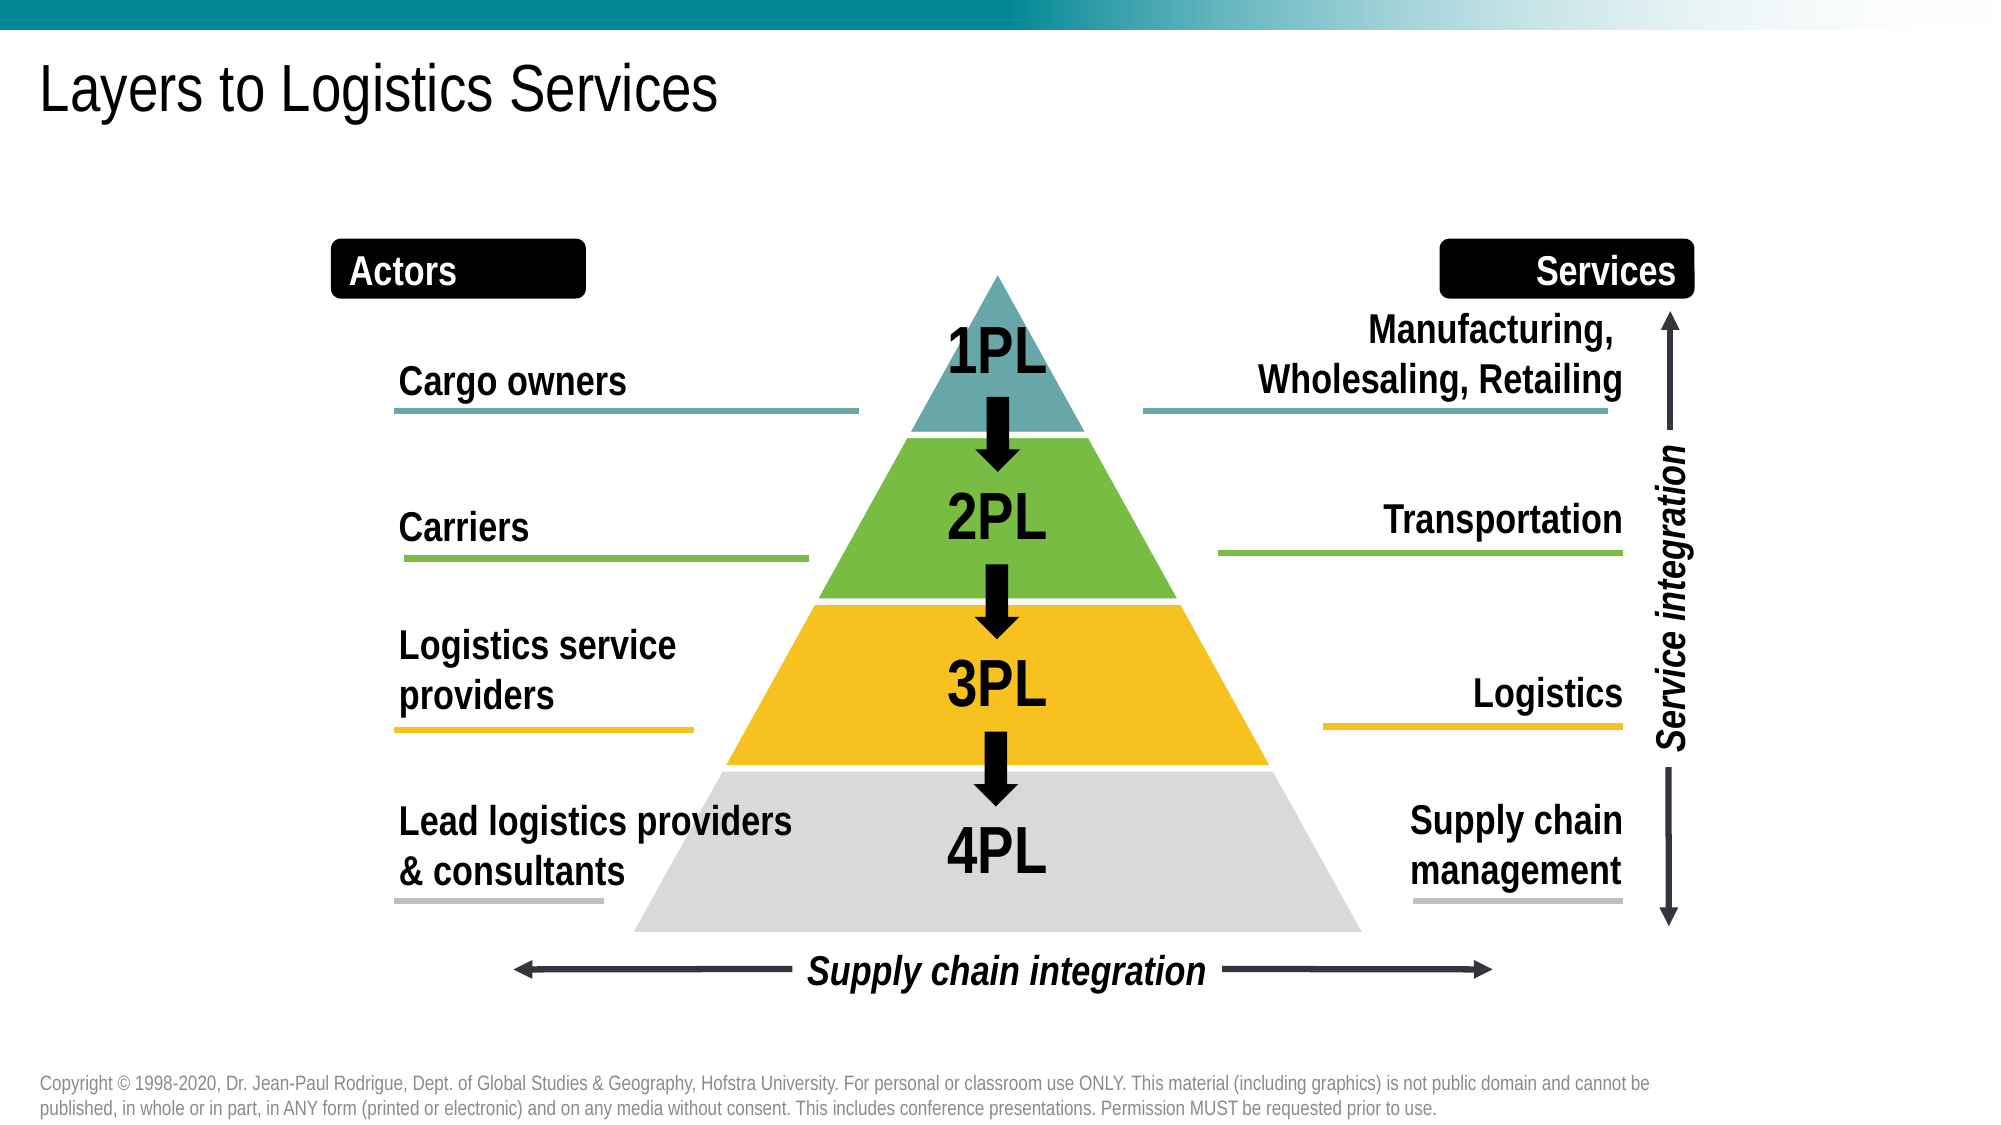

# Layers to Logistics Services
Actors
Services
1PL
Manufacturing,
Wholesaling, Retailing
Cargo owners

2PL
Transportation
Carriers

Service integration
3PL
Logistics service
providers
Logistics

4PL
Supply chain
management
Lead logistics providers
& consultants
Supply chain integration
Copyright © 1998-2020, Dr. Jean-Paul Rodrigue, Dept. of Global Studies & Geography, Hofstra University. For personal or classroom use ONLY. This material (including graphics) is not public domain and cannot be published, in whole or in part, in ANY form (printed or electronic) and on any media without consent. This includes conference presentations. Permission MUST be requested prior to use.